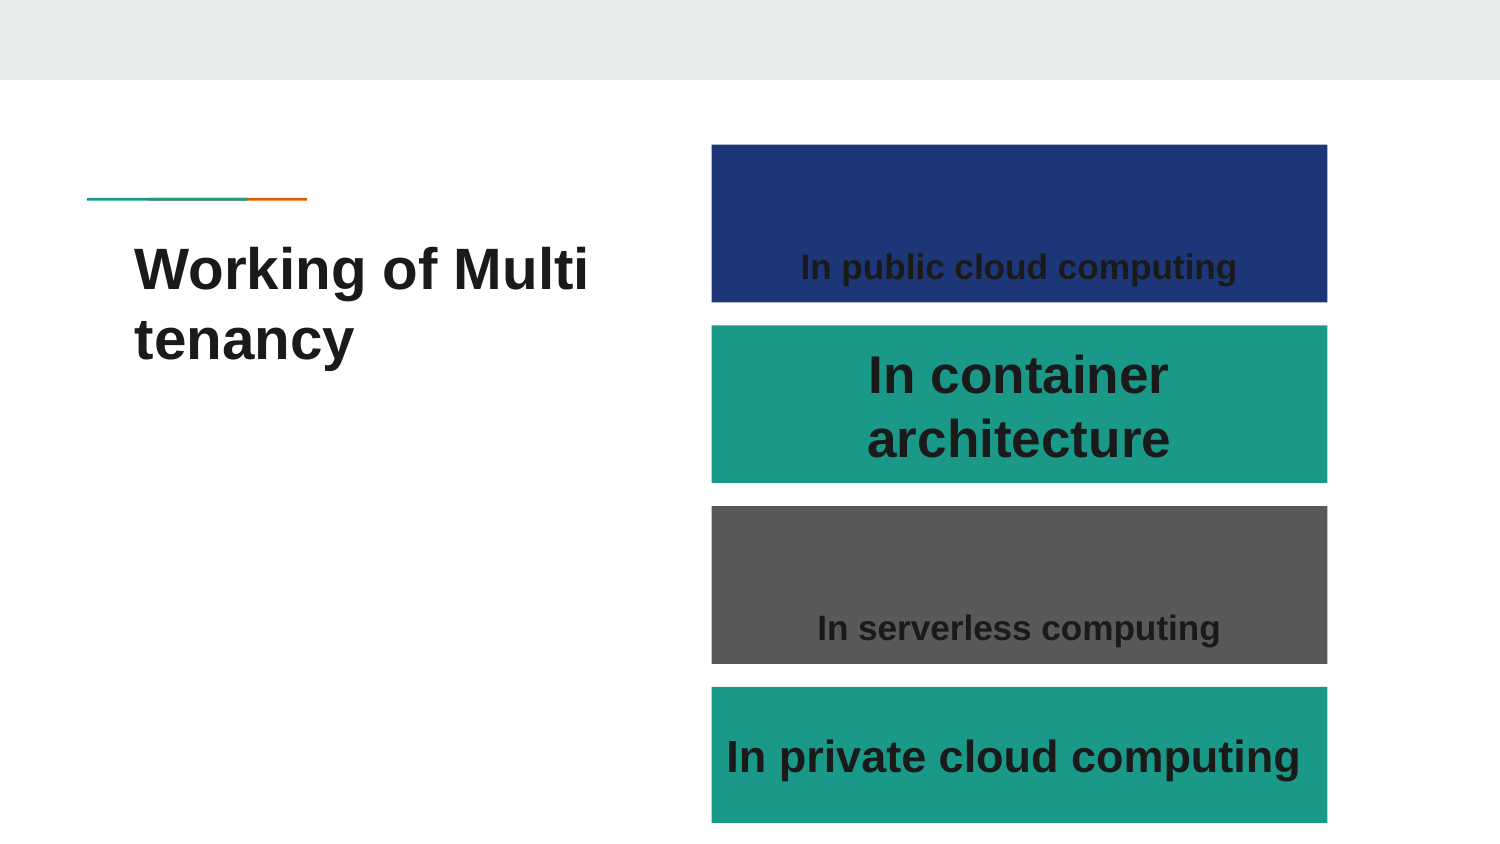

In public cloud computing

# Working of Multi tenancy
In container architecture

In serverless computing

In private cloud computing